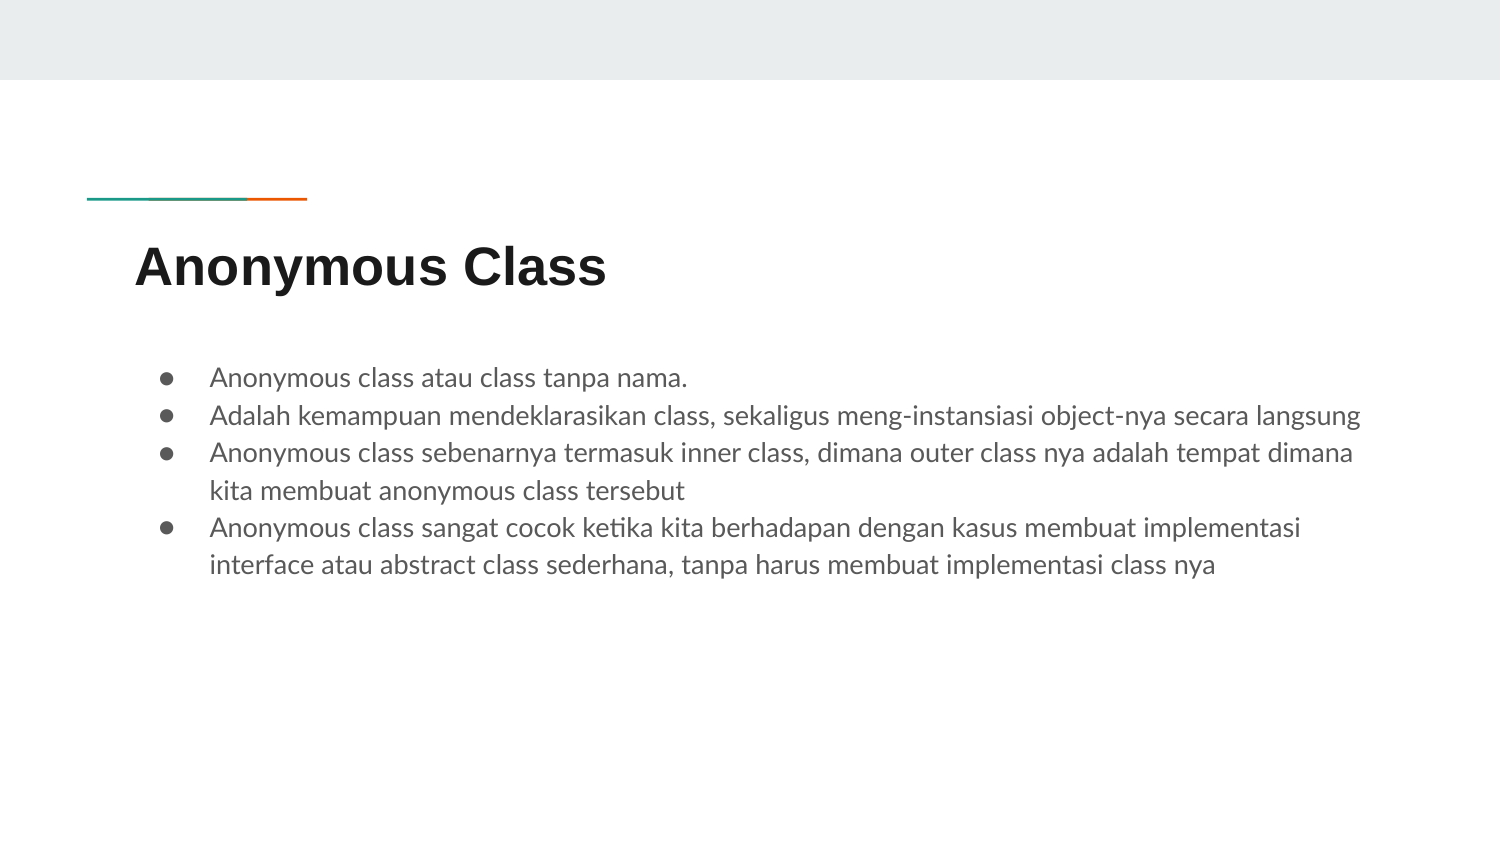

# Anonymous Class
Anonymous class atau class tanpa nama.
Adalah kemampuan mendeklarasikan class, sekaligus meng-instansiasi object-nya secara langsung
Anonymous class sebenarnya termasuk inner class, dimana outer class nya adalah tempat dimana kita membuat anonymous class tersebut
Anonymous class sangat cocok ketika kita berhadapan dengan kasus membuat implementasi interface atau abstract class sederhana, tanpa harus membuat implementasi class nya